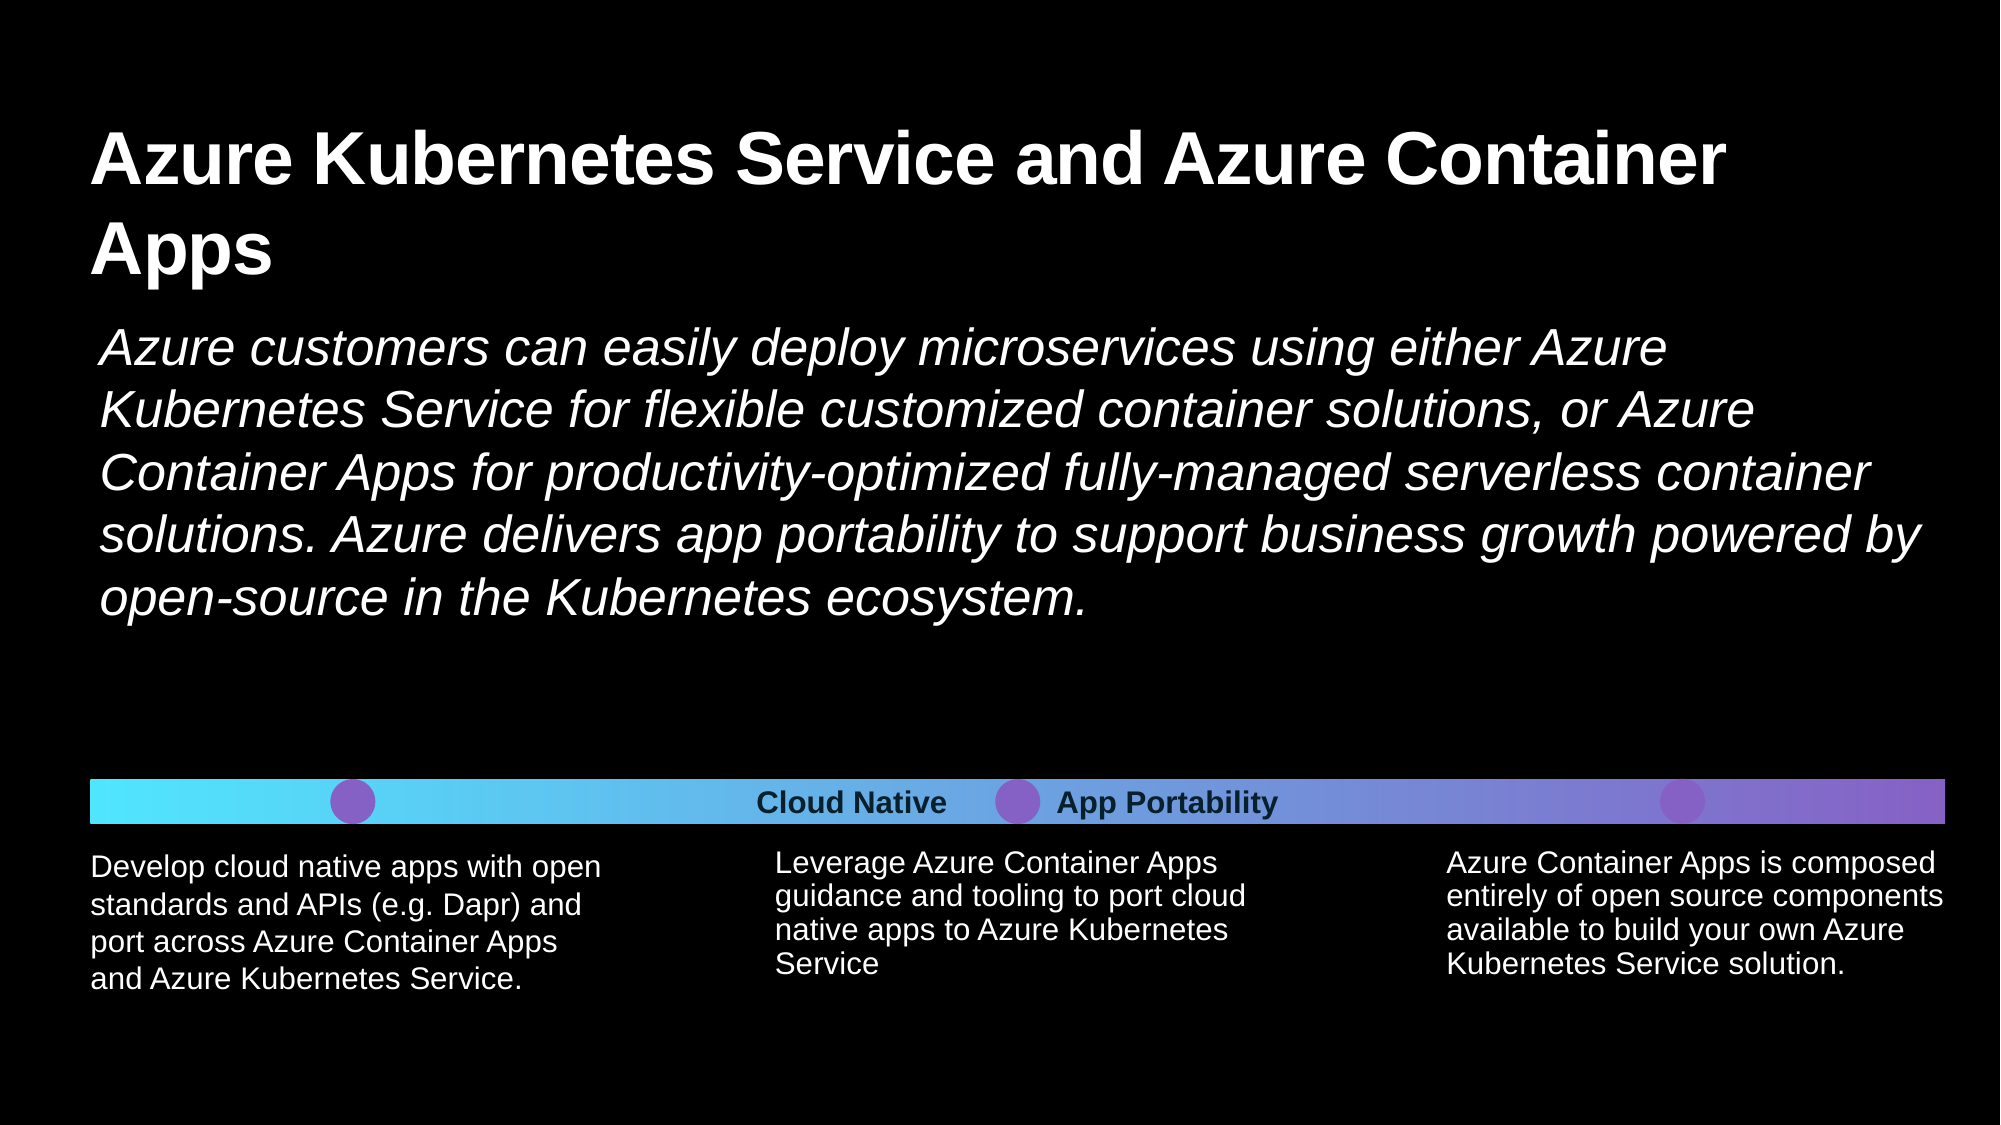

Azure Kubernetes Service and Azure Container Apps
Azure customers can easily deploy microservices using either Azure Kubernetes Service for flexible customized container solutions, or Azure Container Apps for productivity-optimized fully-managed serverless container solutions. Azure delivers app portability to support business growth powered by open-source in the Kubernetes ecosystem.

Cloud Native	App Portability
Develop cloud native apps with open standards and APIs (e.g. Dapr) and port across Azure Container Apps and Azure Kubernetes Service.
Leverage Azure Container Apps guidance and tooling to port cloud native apps to Azure Kubernetes Service
Azure Container Apps is composed entirely of open source components available to build your own Azure Kubernetes Service solution.